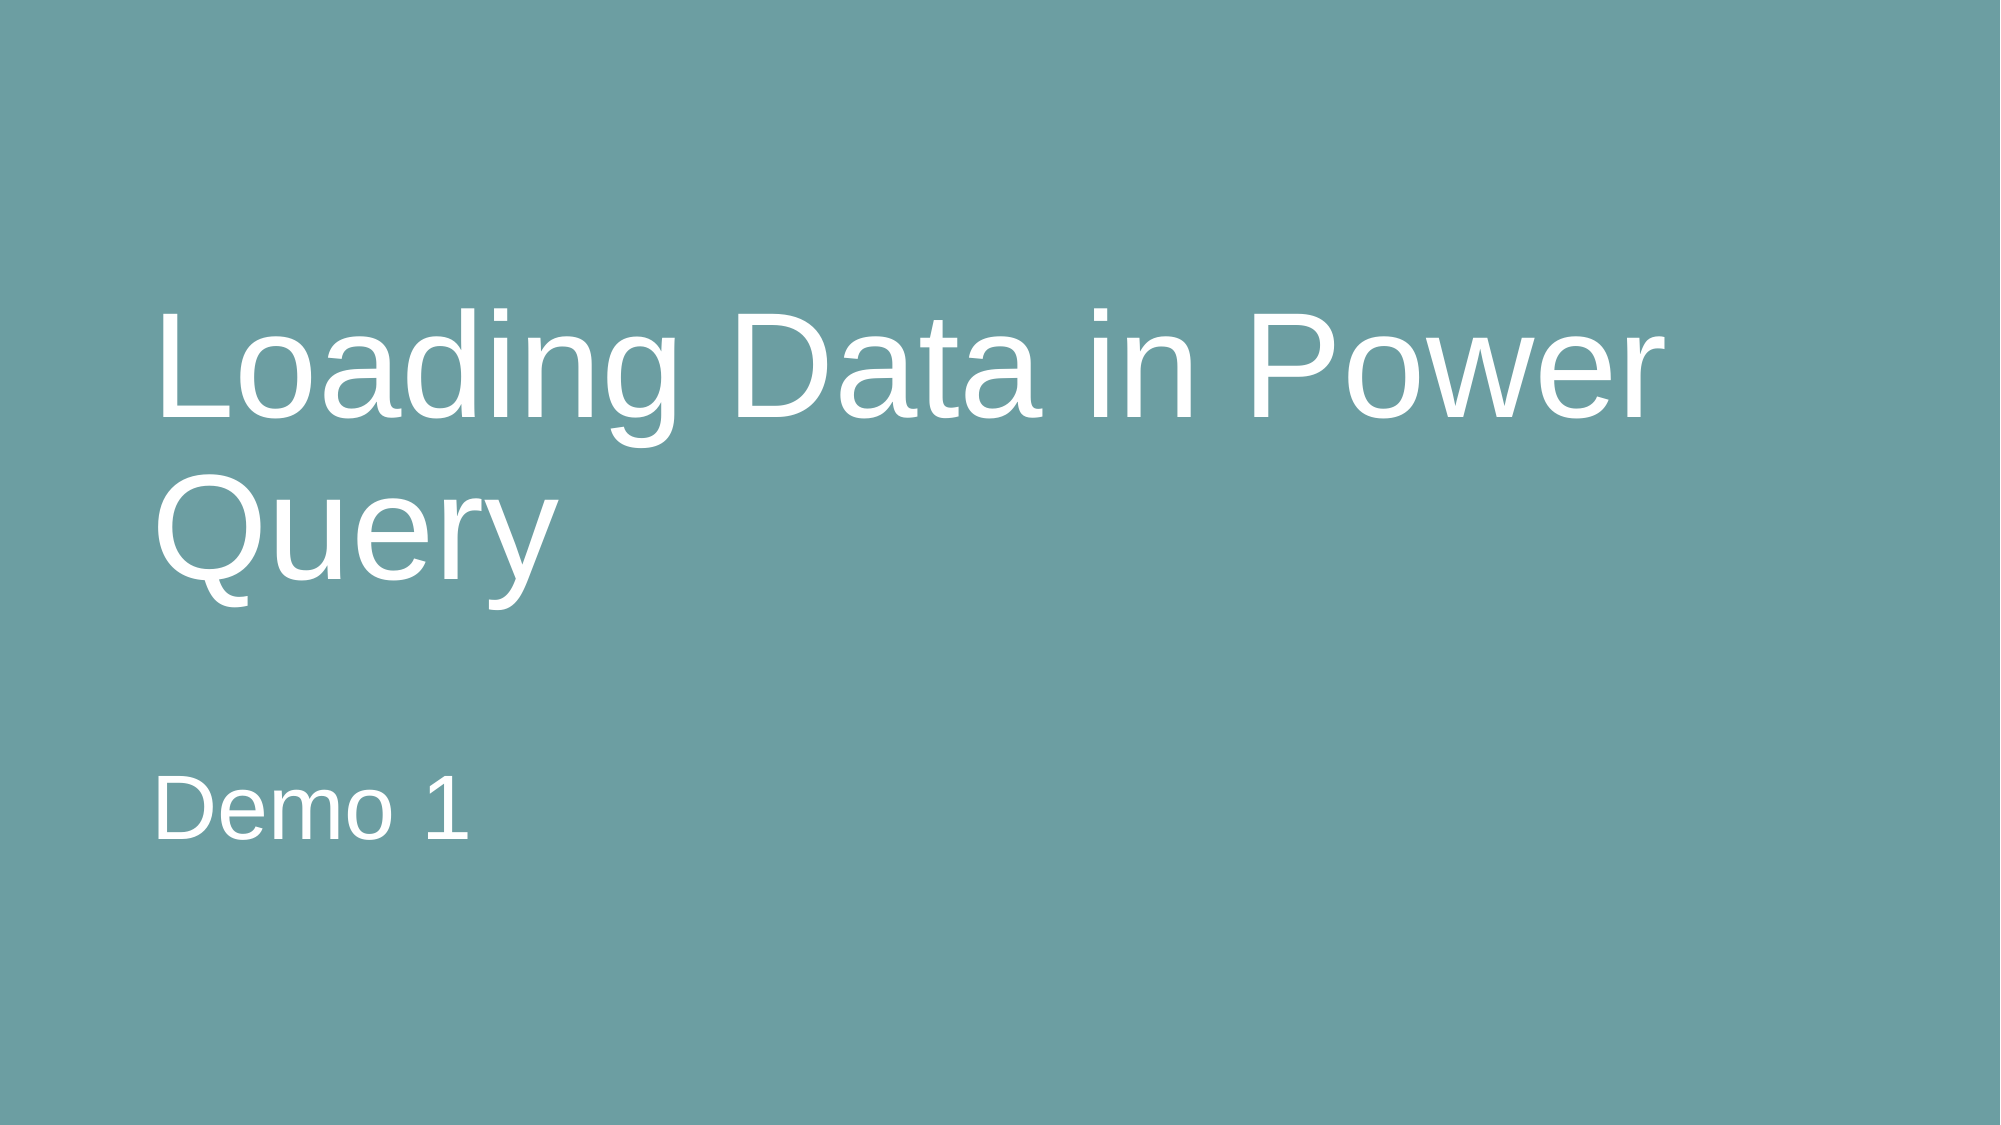

# Loading Data in Power Query
Demo 1